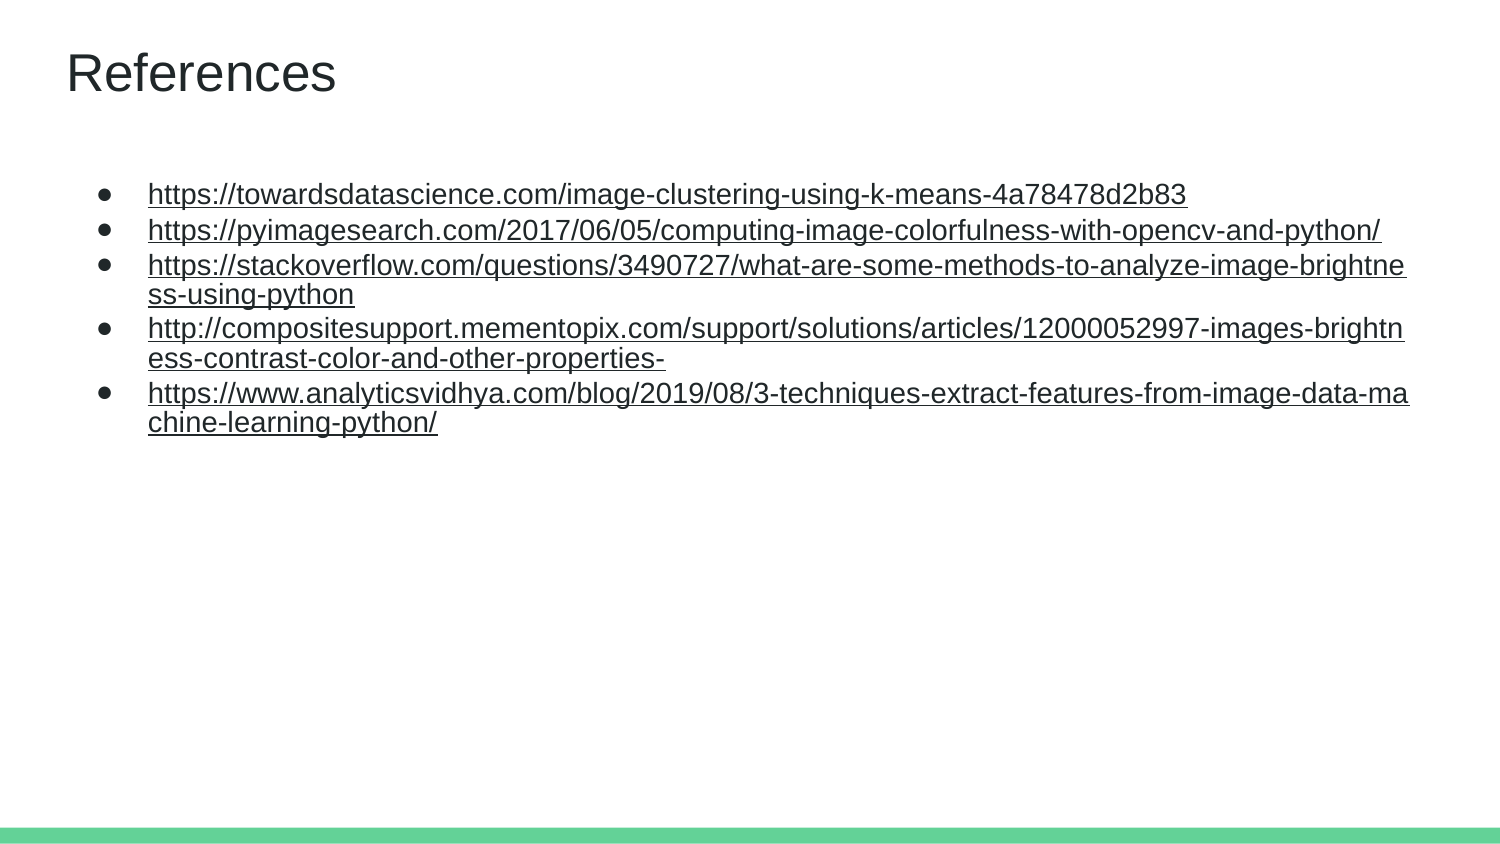

# References
https://towardsdatascience.com/image-clustering-using-k-means-4a78478d2b83
https://pyimagesearch.com/2017/06/05/computing-image-colorfulness-with-opencv-and-python/
https://stackoverflow.com/questions/3490727/what-are-some-methods-to-analyze-image-brightness-using-python
http://compositesupport.mementopix.com/support/solutions/articles/12000052997-images-brightness-contrast-color-and-other-properties-
https://www.analyticsvidhya.com/blog/2019/08/3-techniques-extract-features-from-image-data-machine-learning-python/